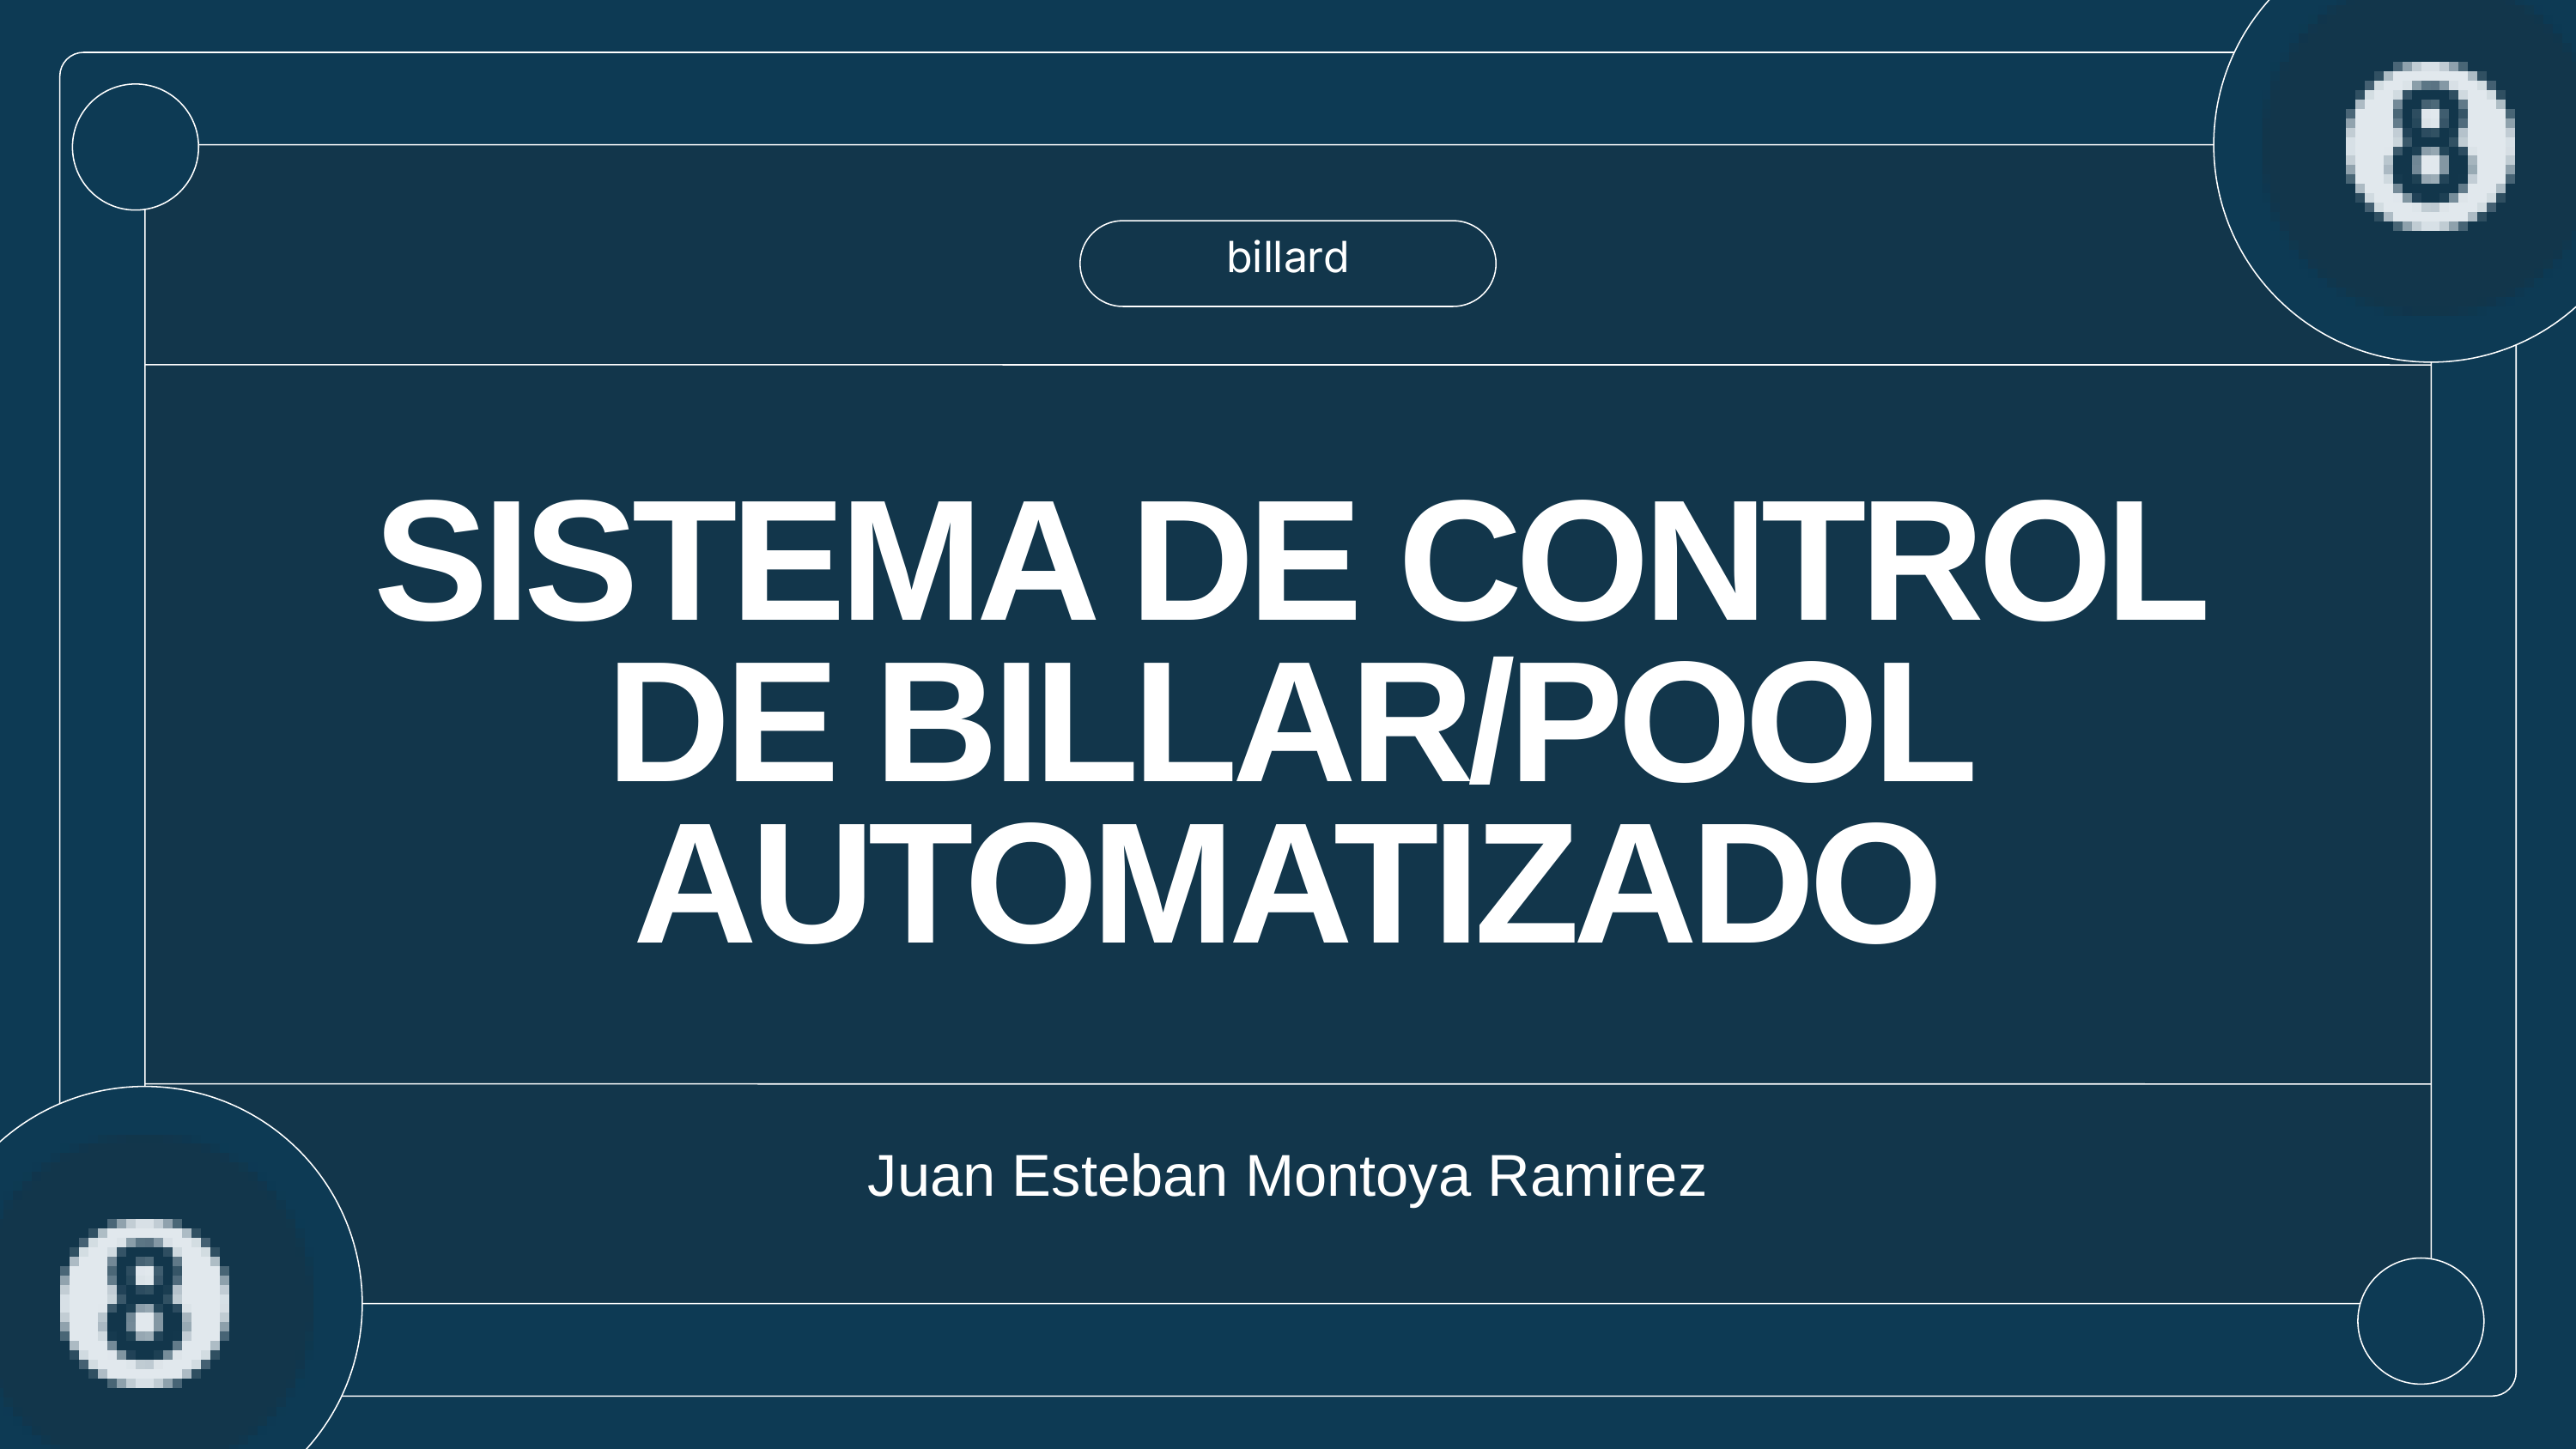

billard

SISTEMA DE CONTROL DE BILLAR/POOL AUTOMATIZADO

Juan Esteban Montoya Ramirez